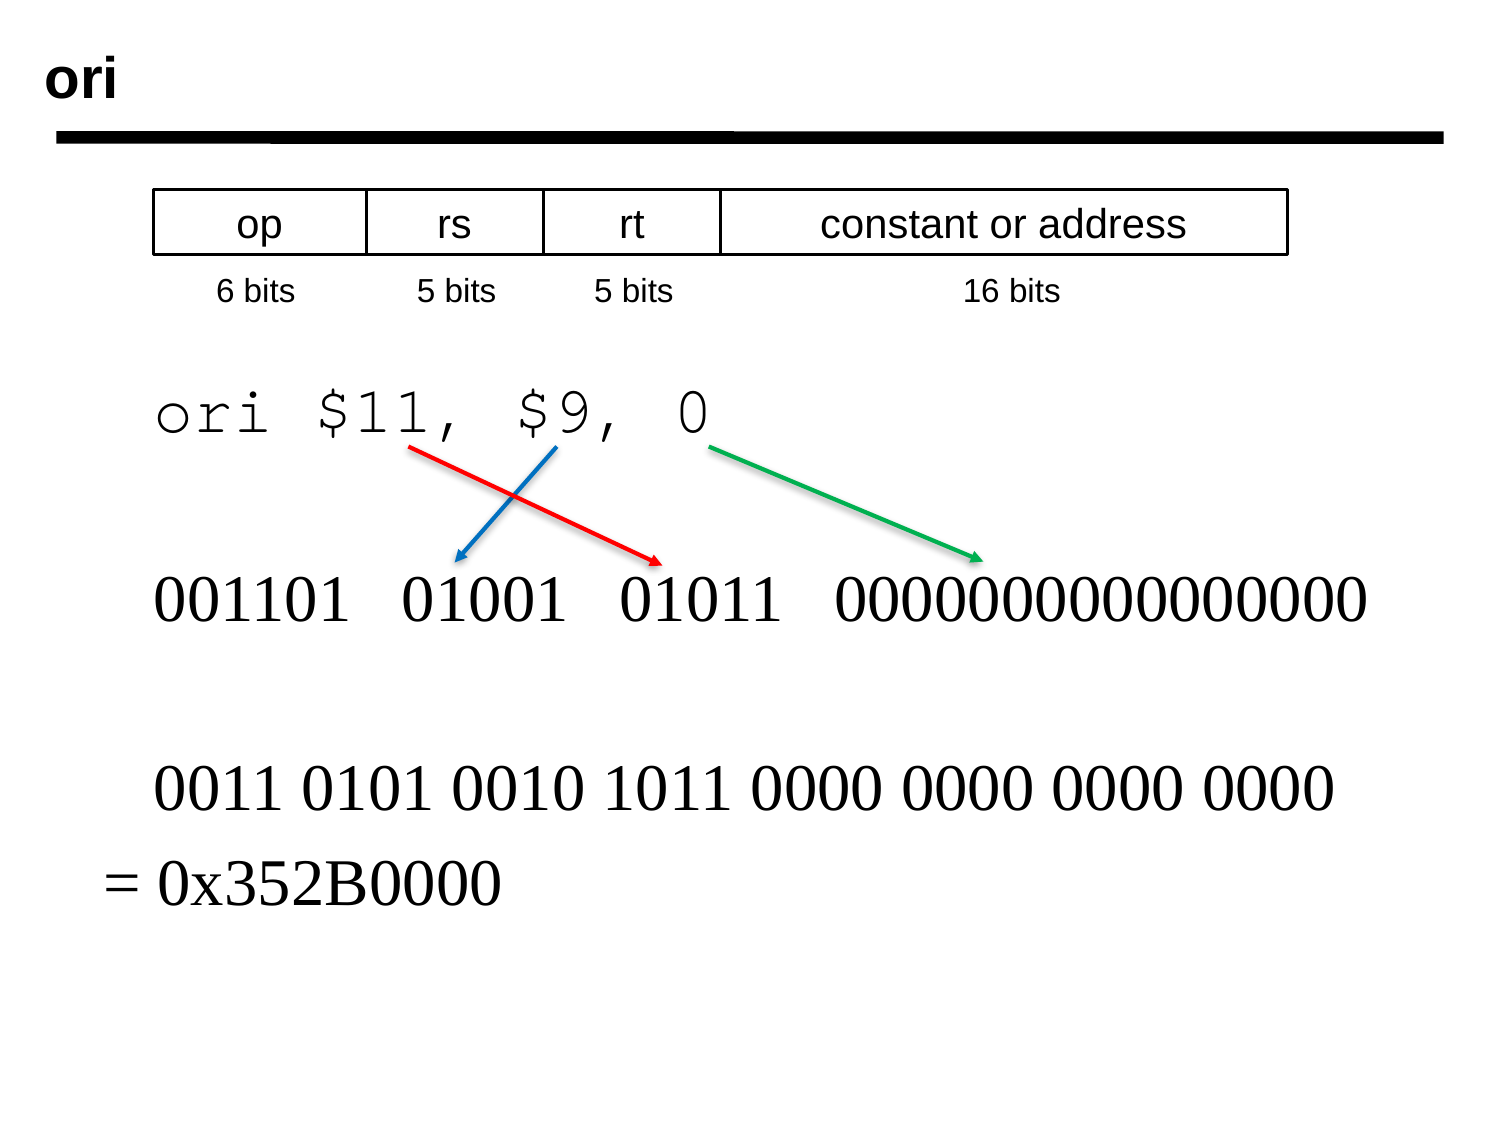

# ori
op
rs
rt
constant or address
6 bits
5 bits
5 bits
16 bits
     ori $11, $9, 0

     001101   01001   01011   0000000000000000

     0011 0101 0010 1011 0000 0000 0000 0000
  = 0x352B0000